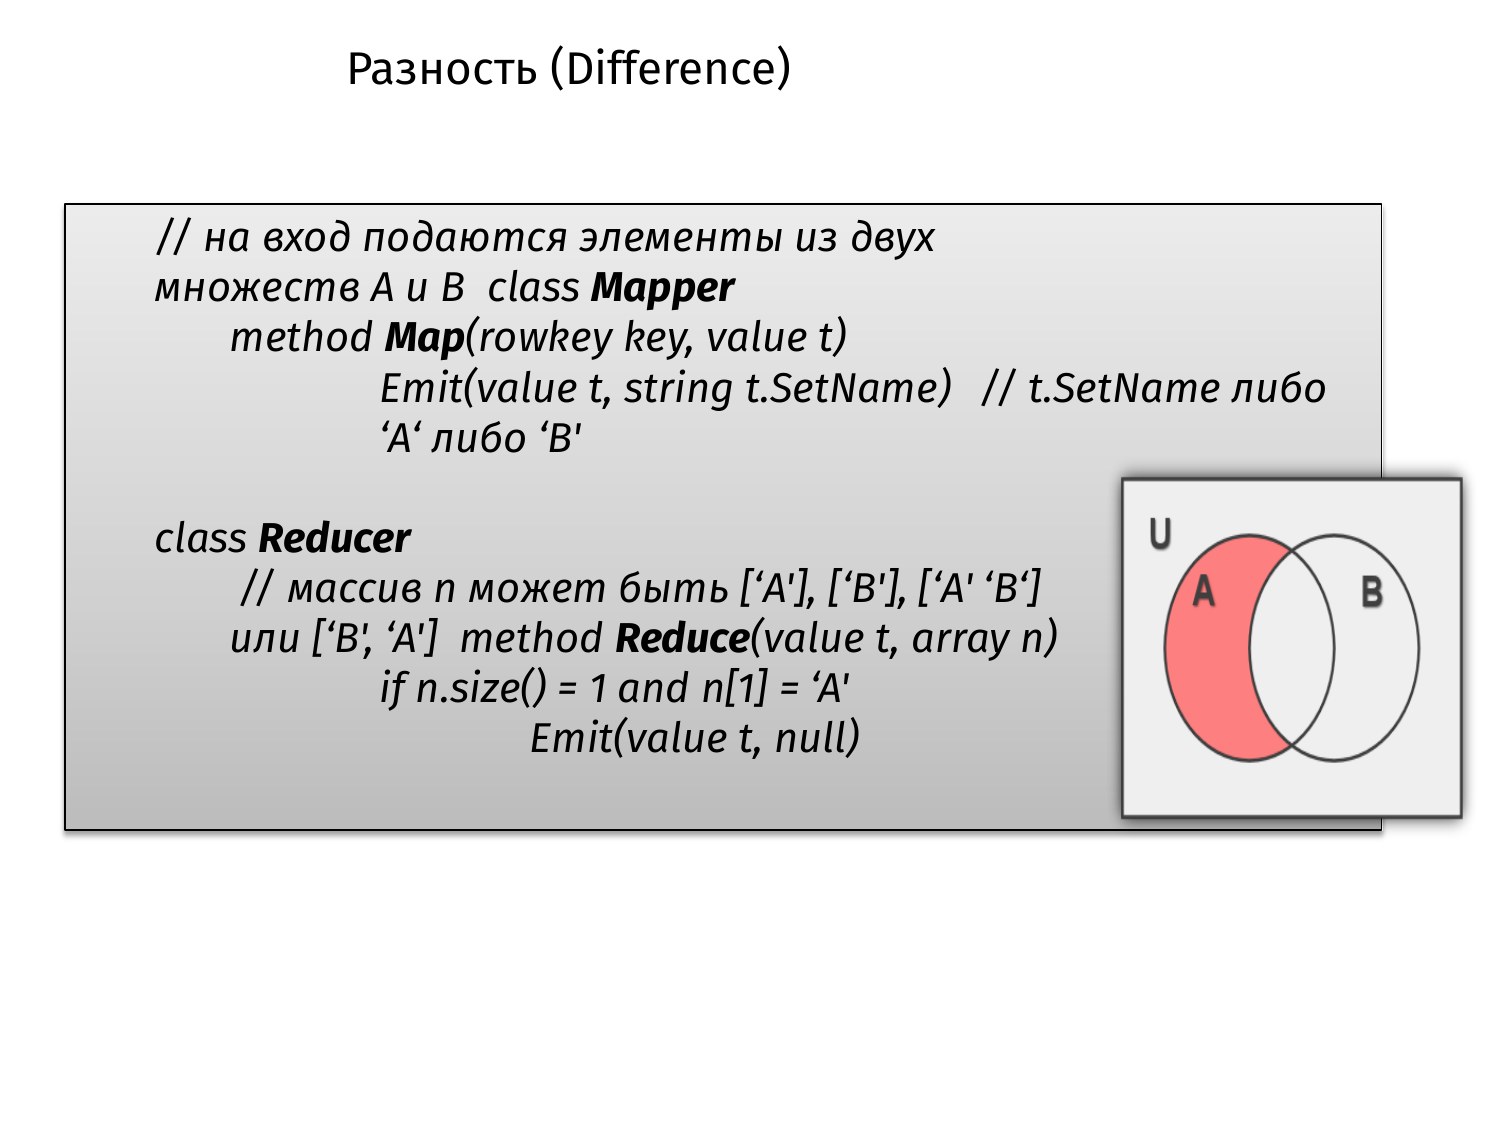

# Разность (Difference)

// на вход подаются элементы из двух множеств A и B  class Mapper
method Map(rowkey key, value t)
Emit(value t, string t.SetName)	// t.SetName либо ‘A‘ либо ‘B'

class Reducer
// массив n может быть [‘A'], [‘B'], [‘A' ‘B‘] или [‘B', ‘A']  method Reduce(value t, array n)
if n.size() = 1 and n[1] = ‘A'
Emit(value t, null)